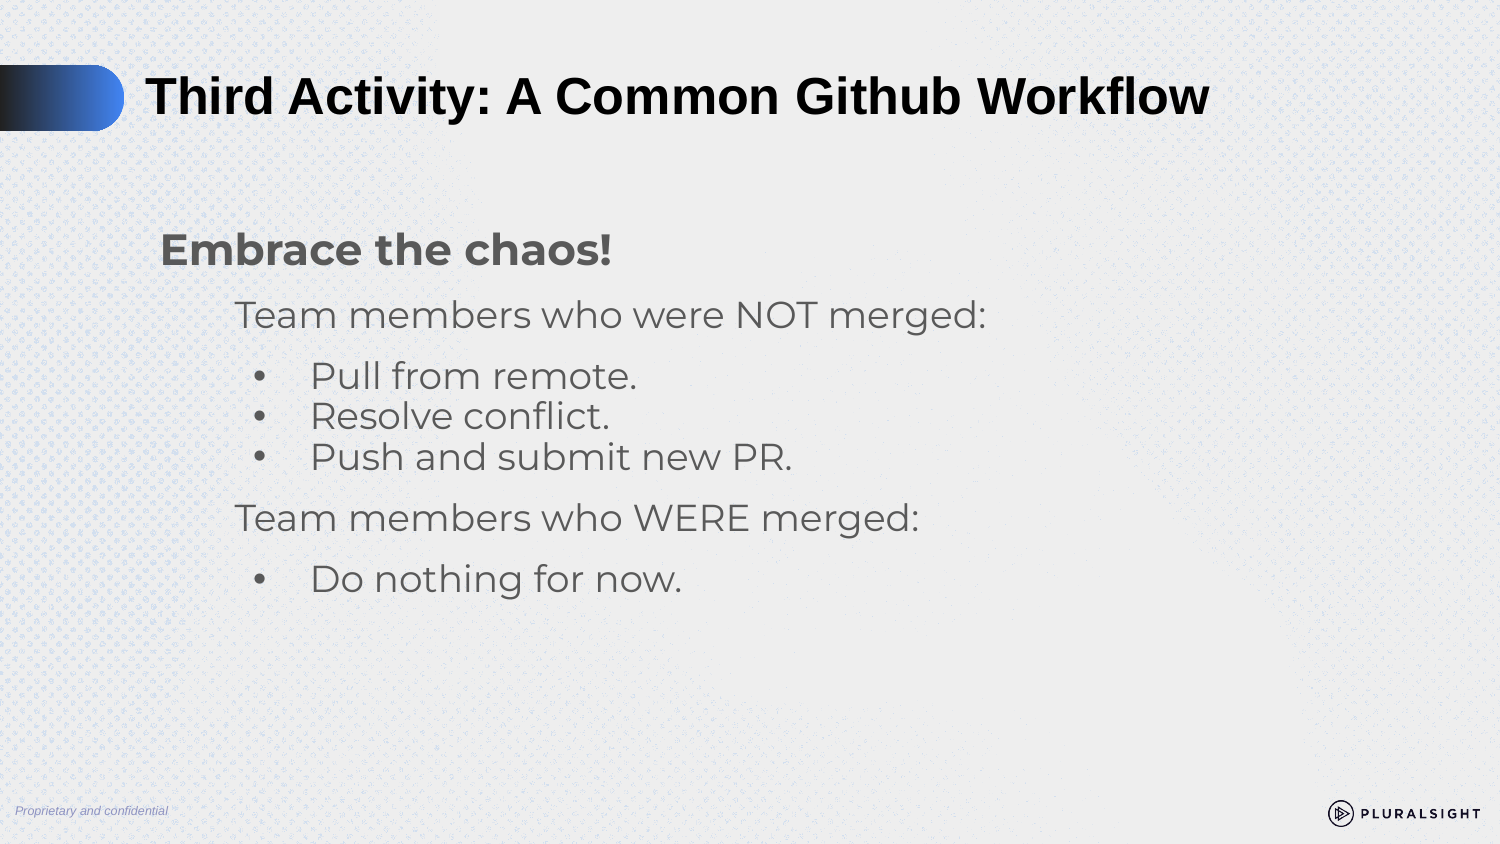

# Third Activity: A Common Github Workflow
Embrace the chaos!
Team members who were NOT merged:
Pull from remote.
Resolve conflict.
Push and submit new PR.
Team members who WERE merged:
Do nothing for now.